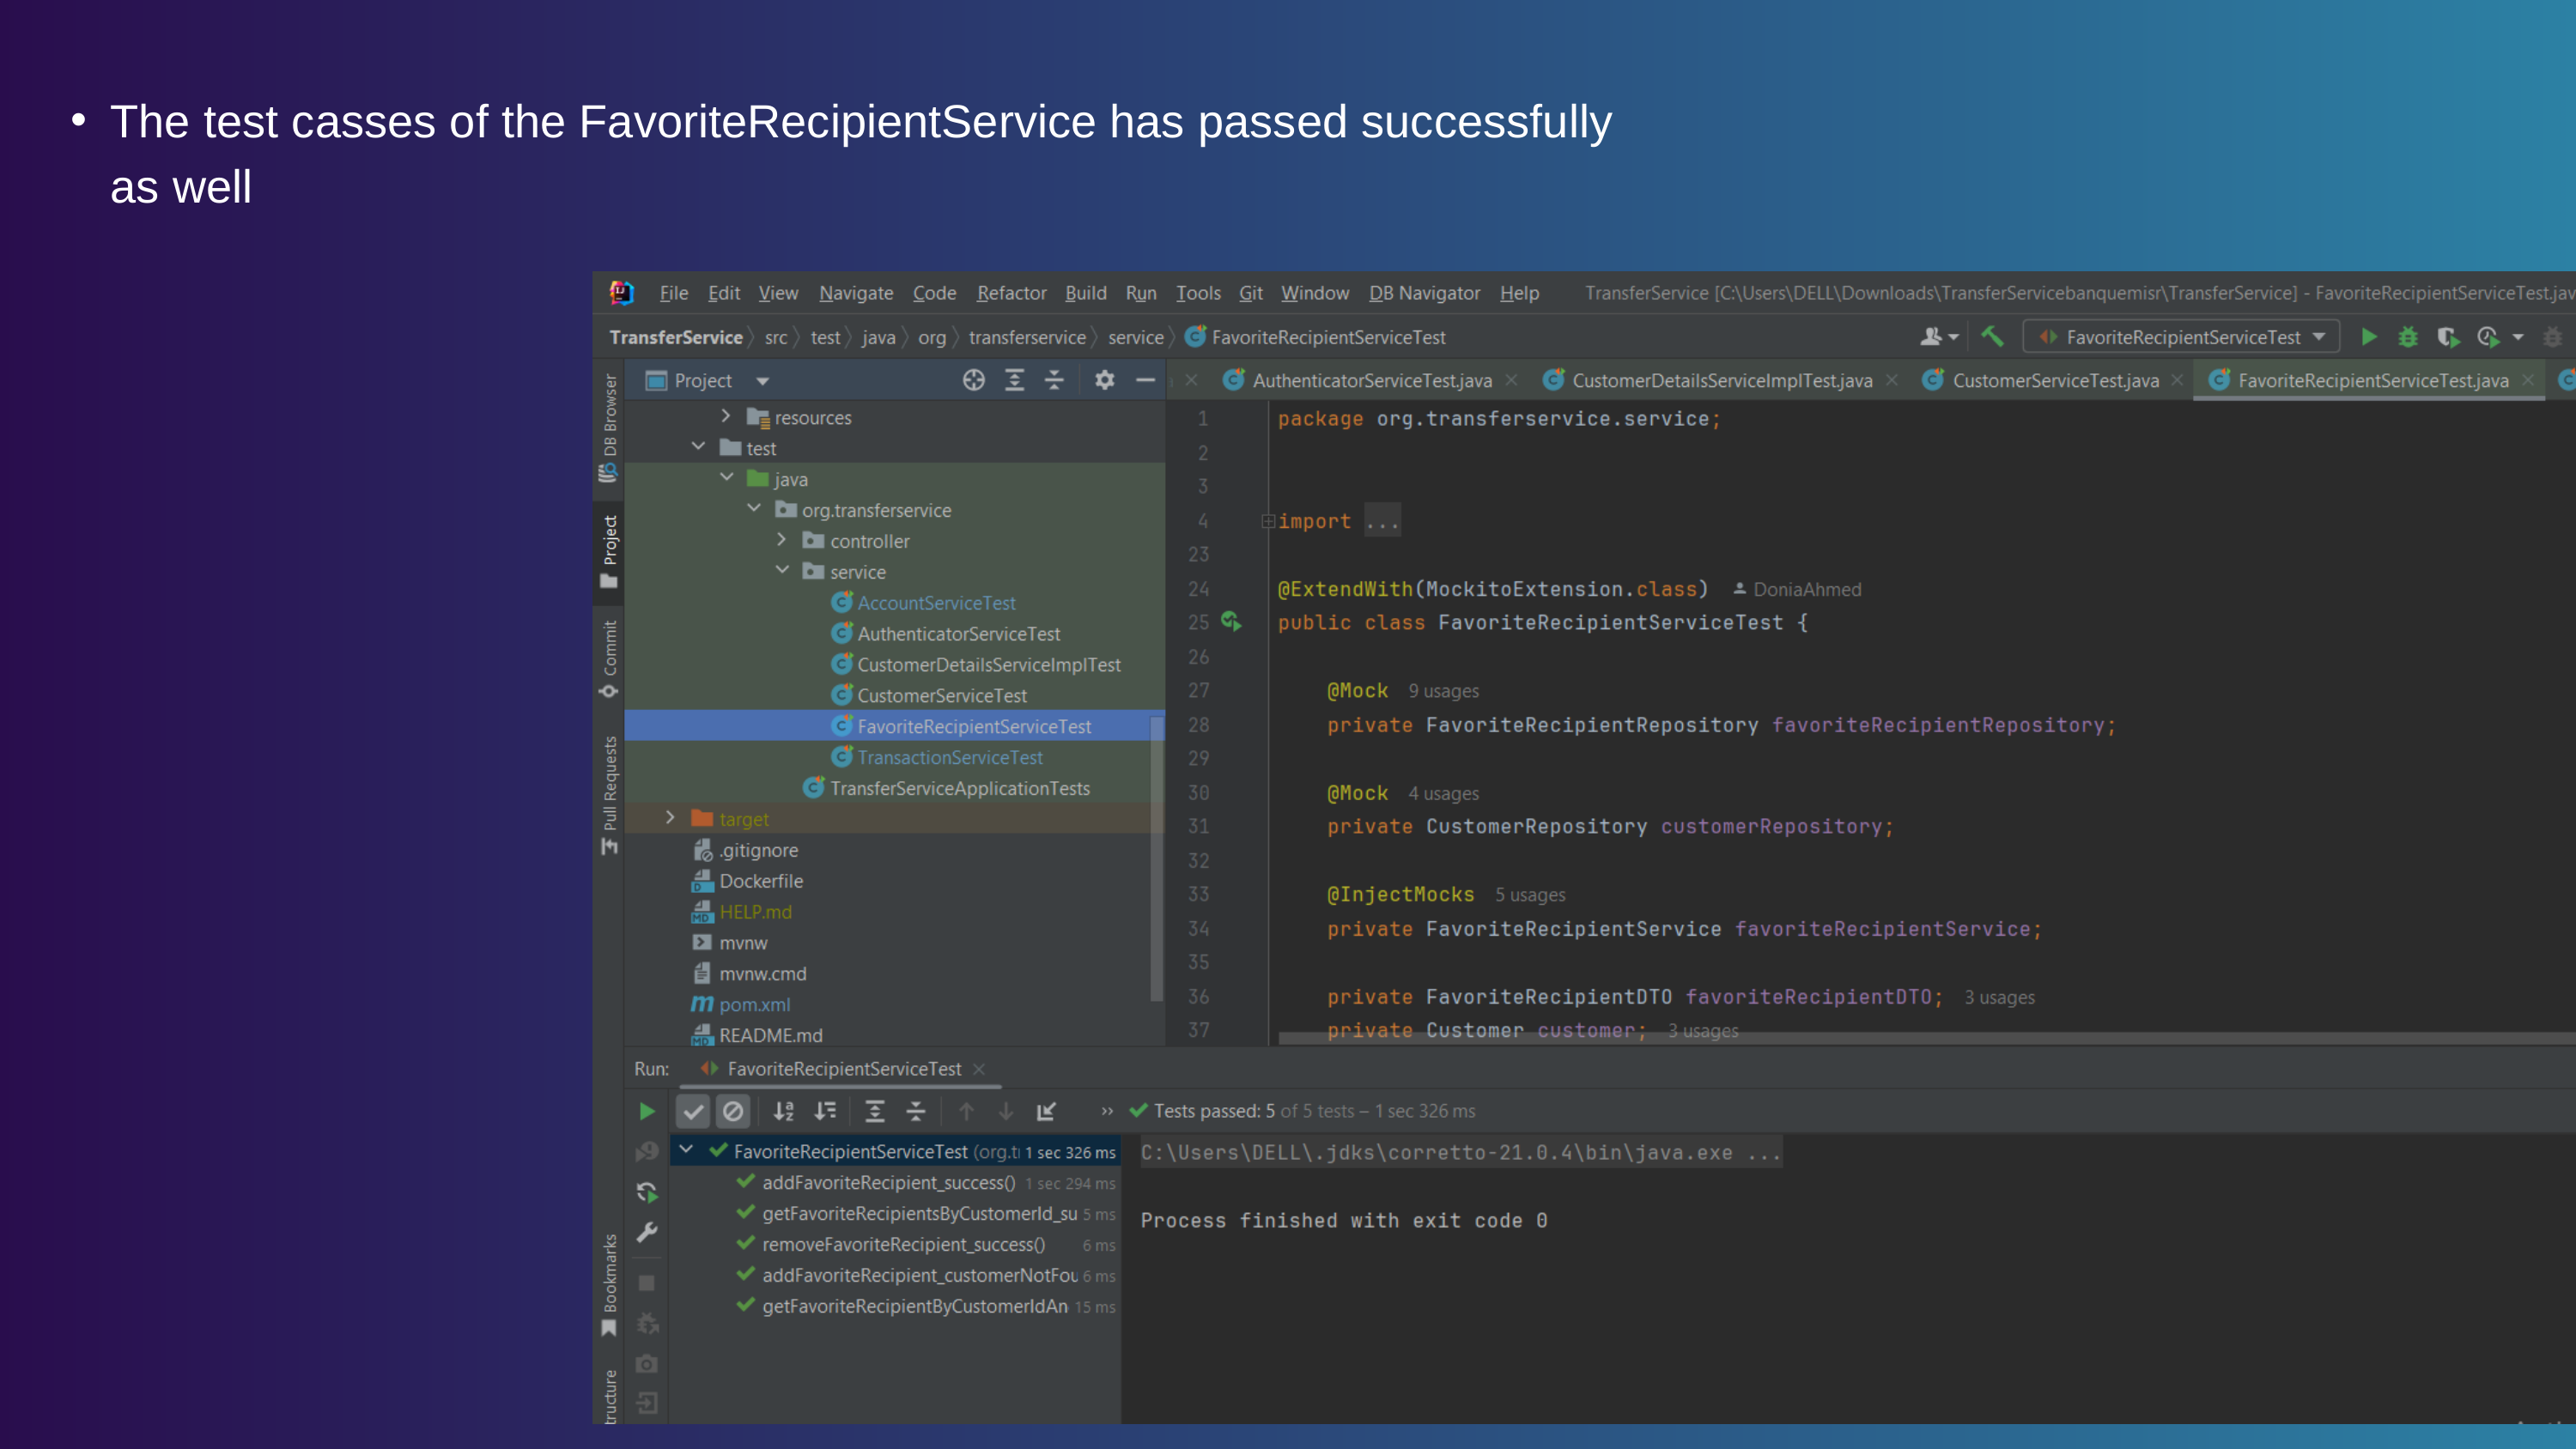

The test casses of the FavoriteRecipientService has passed successfully as well